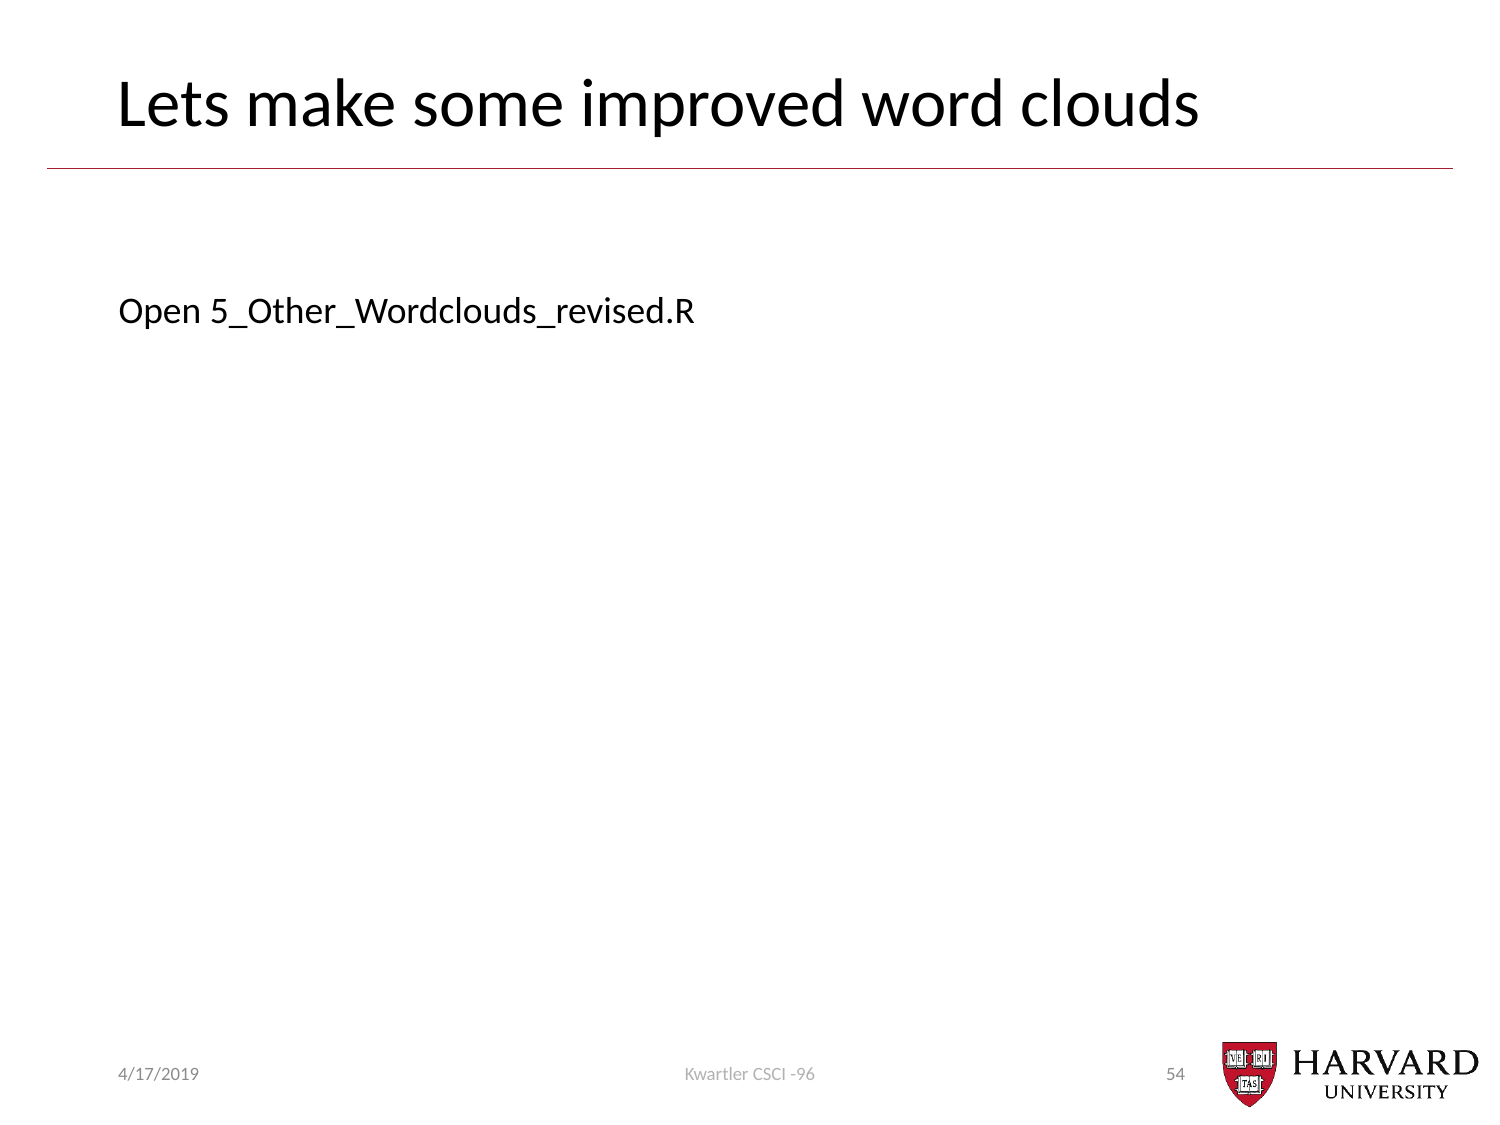

# Lets make some improved word clouds
Open 5_Other_Wordclouds_revised.R
4/17/2019
Kwartler CSCI -96
54